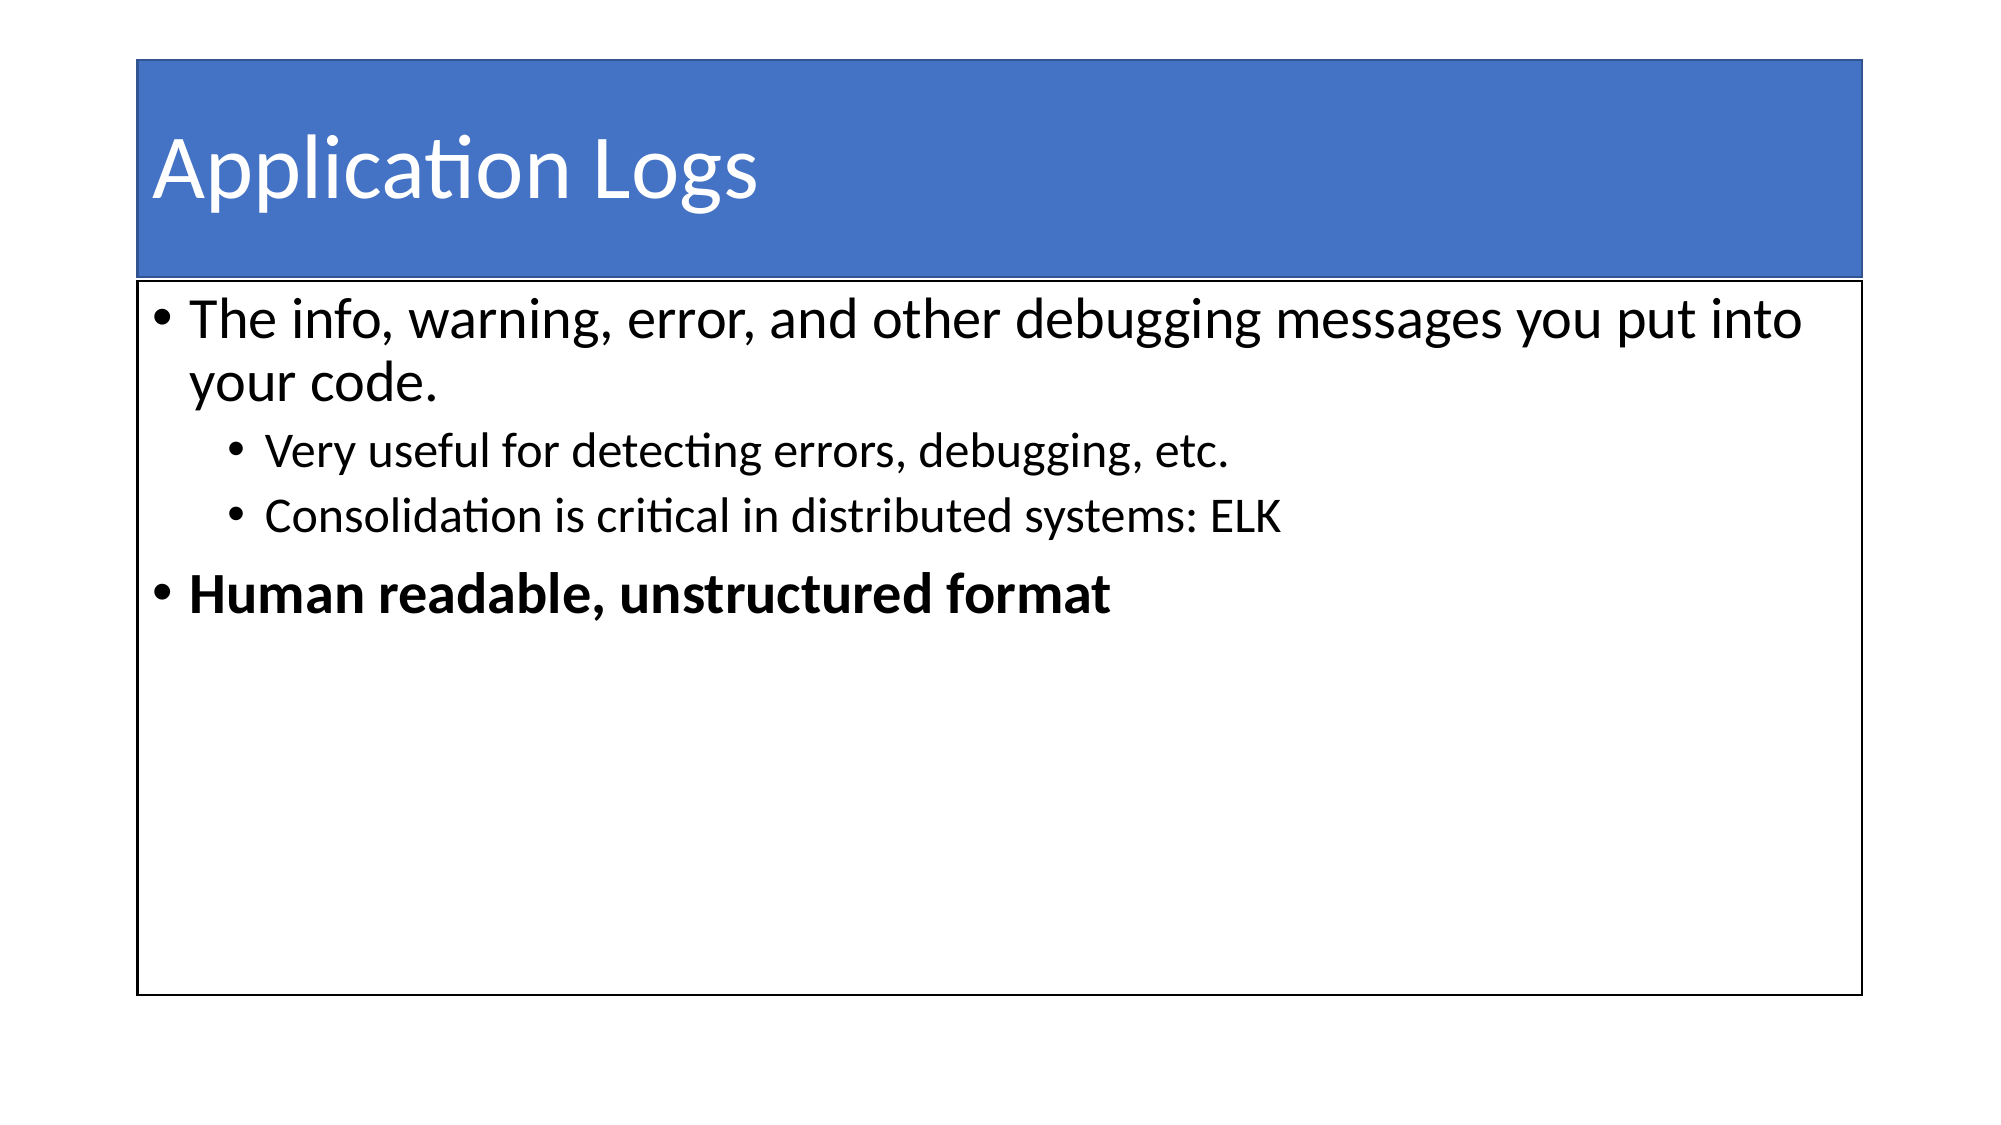

# Application Logs
The info, warning, error, and other debugging messages you put into your code.
Very useful for detecting errors, debugging, etc.
Consolidation is critical in distributed systems: ELK
Human readable, unstructured format